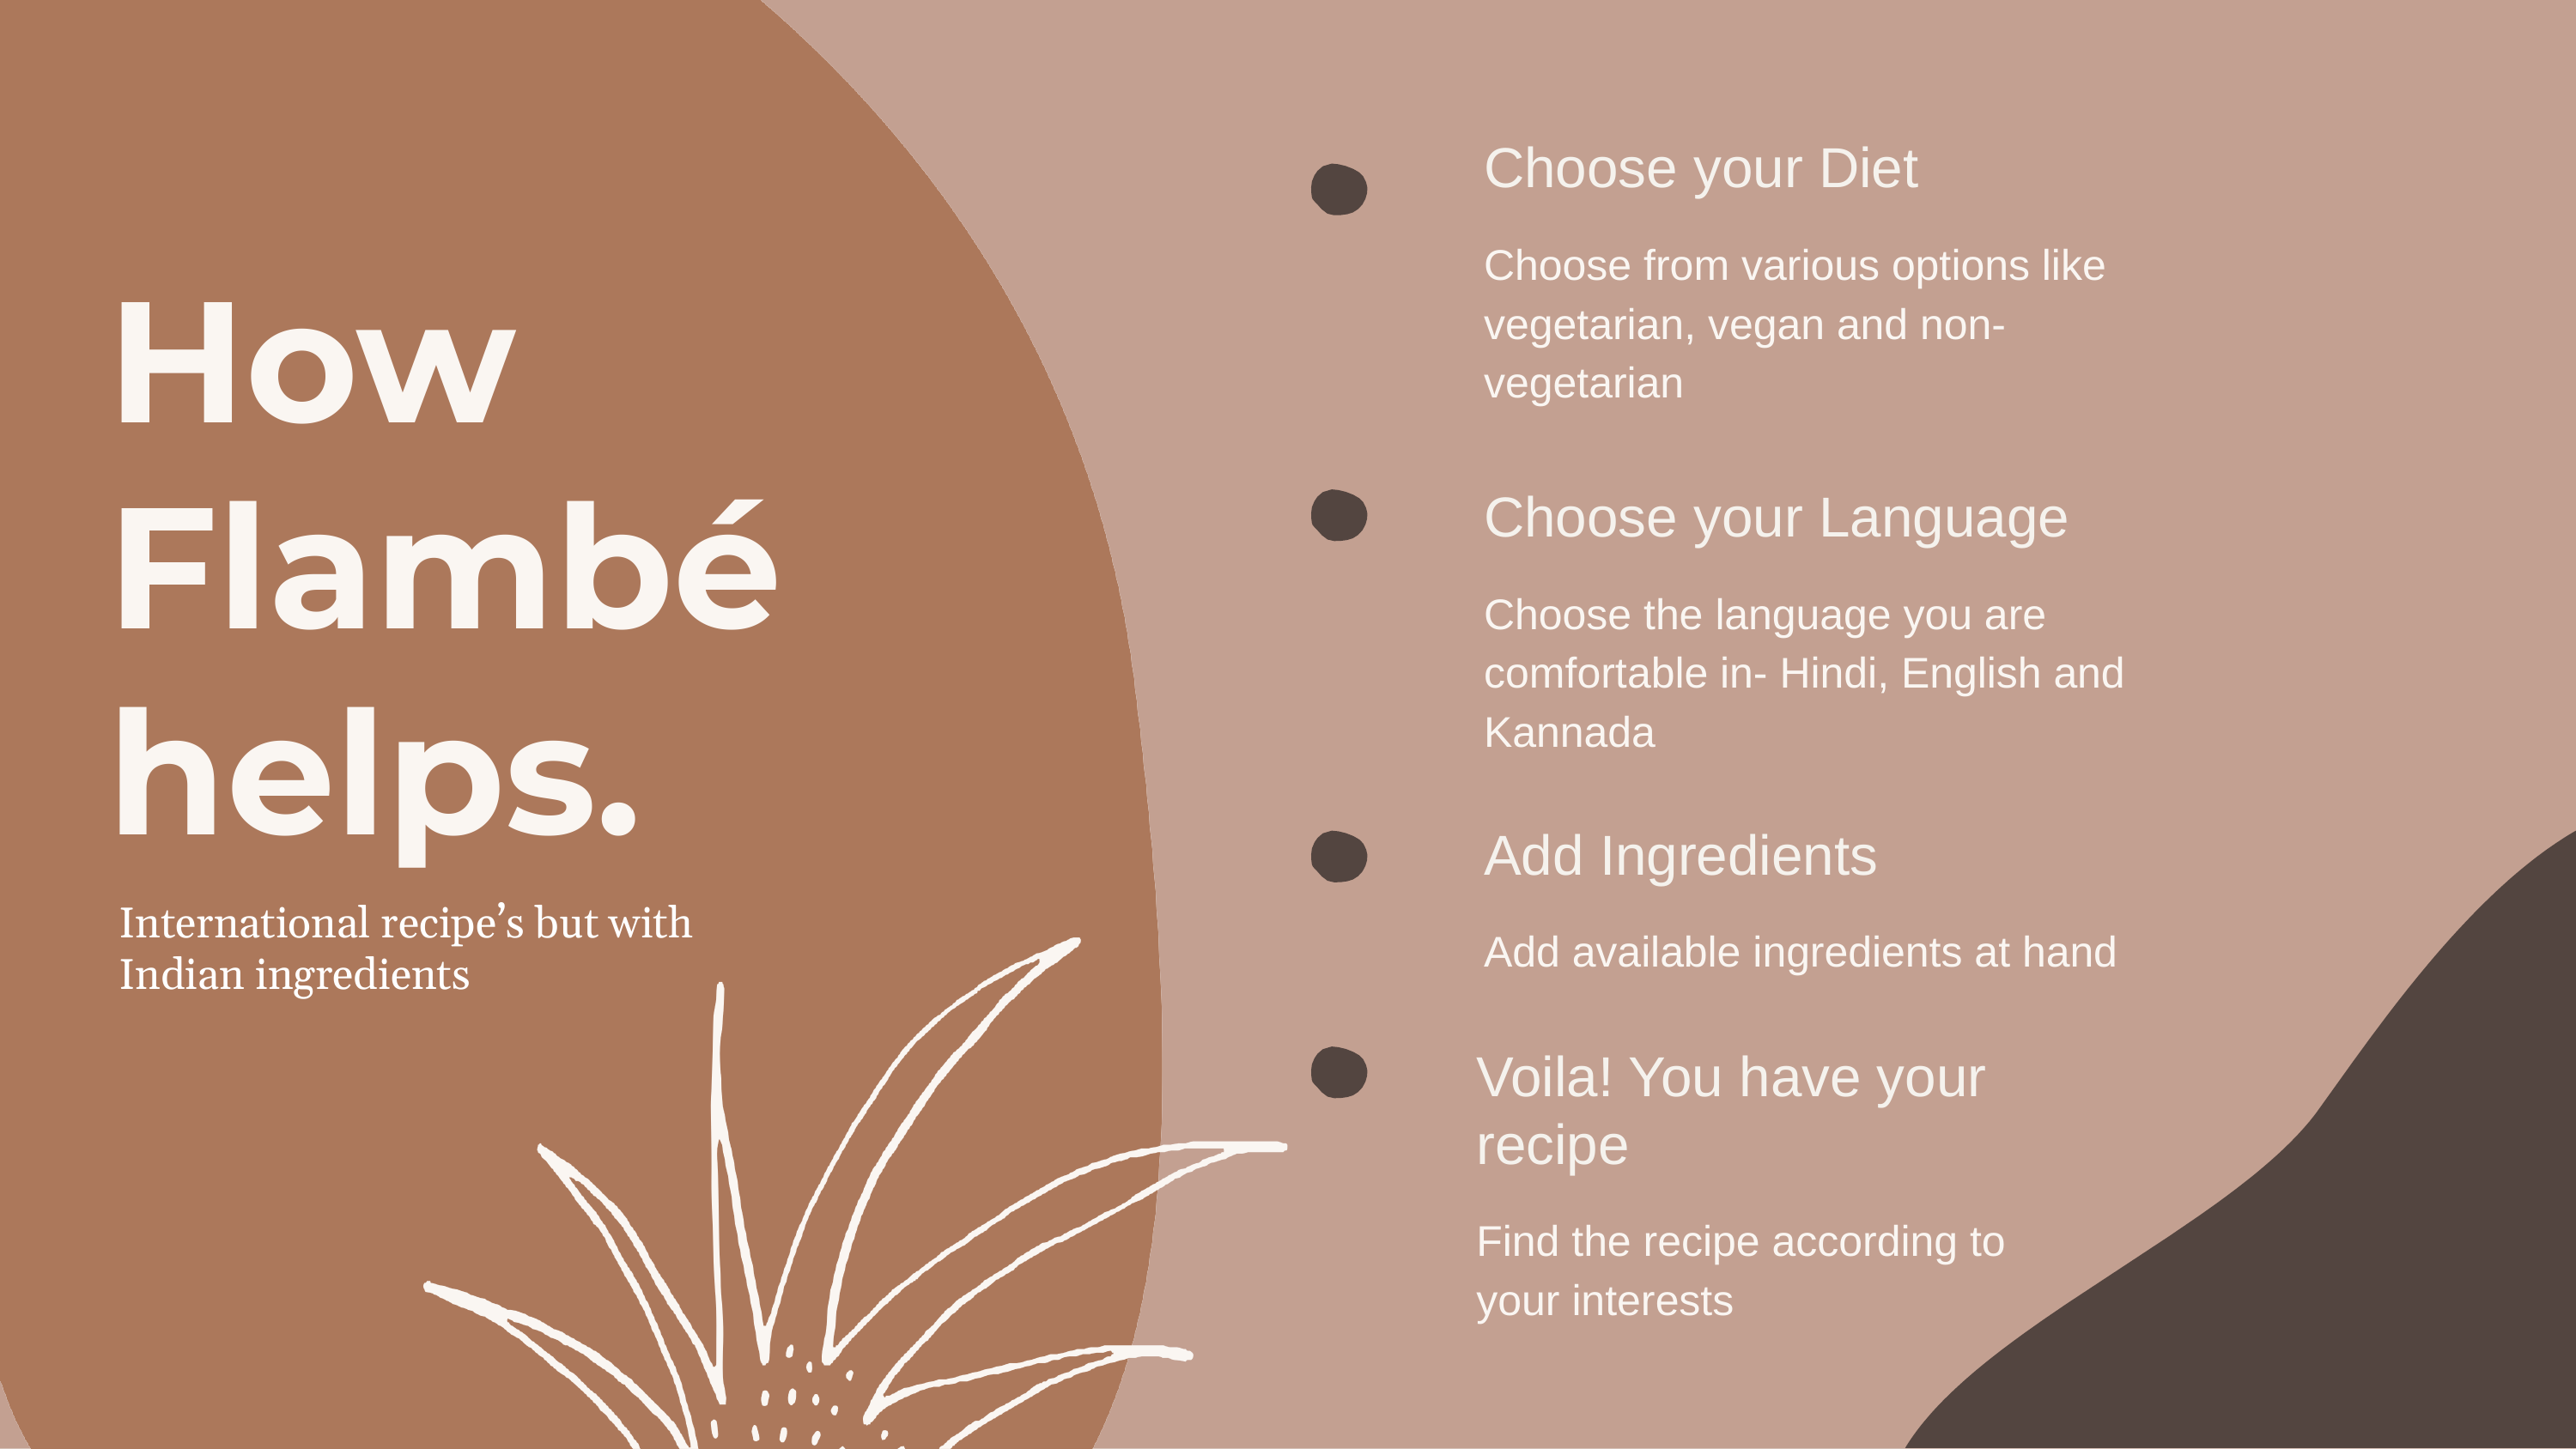

# Choose your Diet
Choose from various options like vegetarian, vegan and non-vegetarian

How Flambé helps.
Choose your Language
Choose the language you are comfortable in- Hindi, English and Kannada

Add Ingredients
Add available ingredients at hand

International recipe’s but with Indian ingredients
Voila! You have your recipe
Find the recipe according to your interests